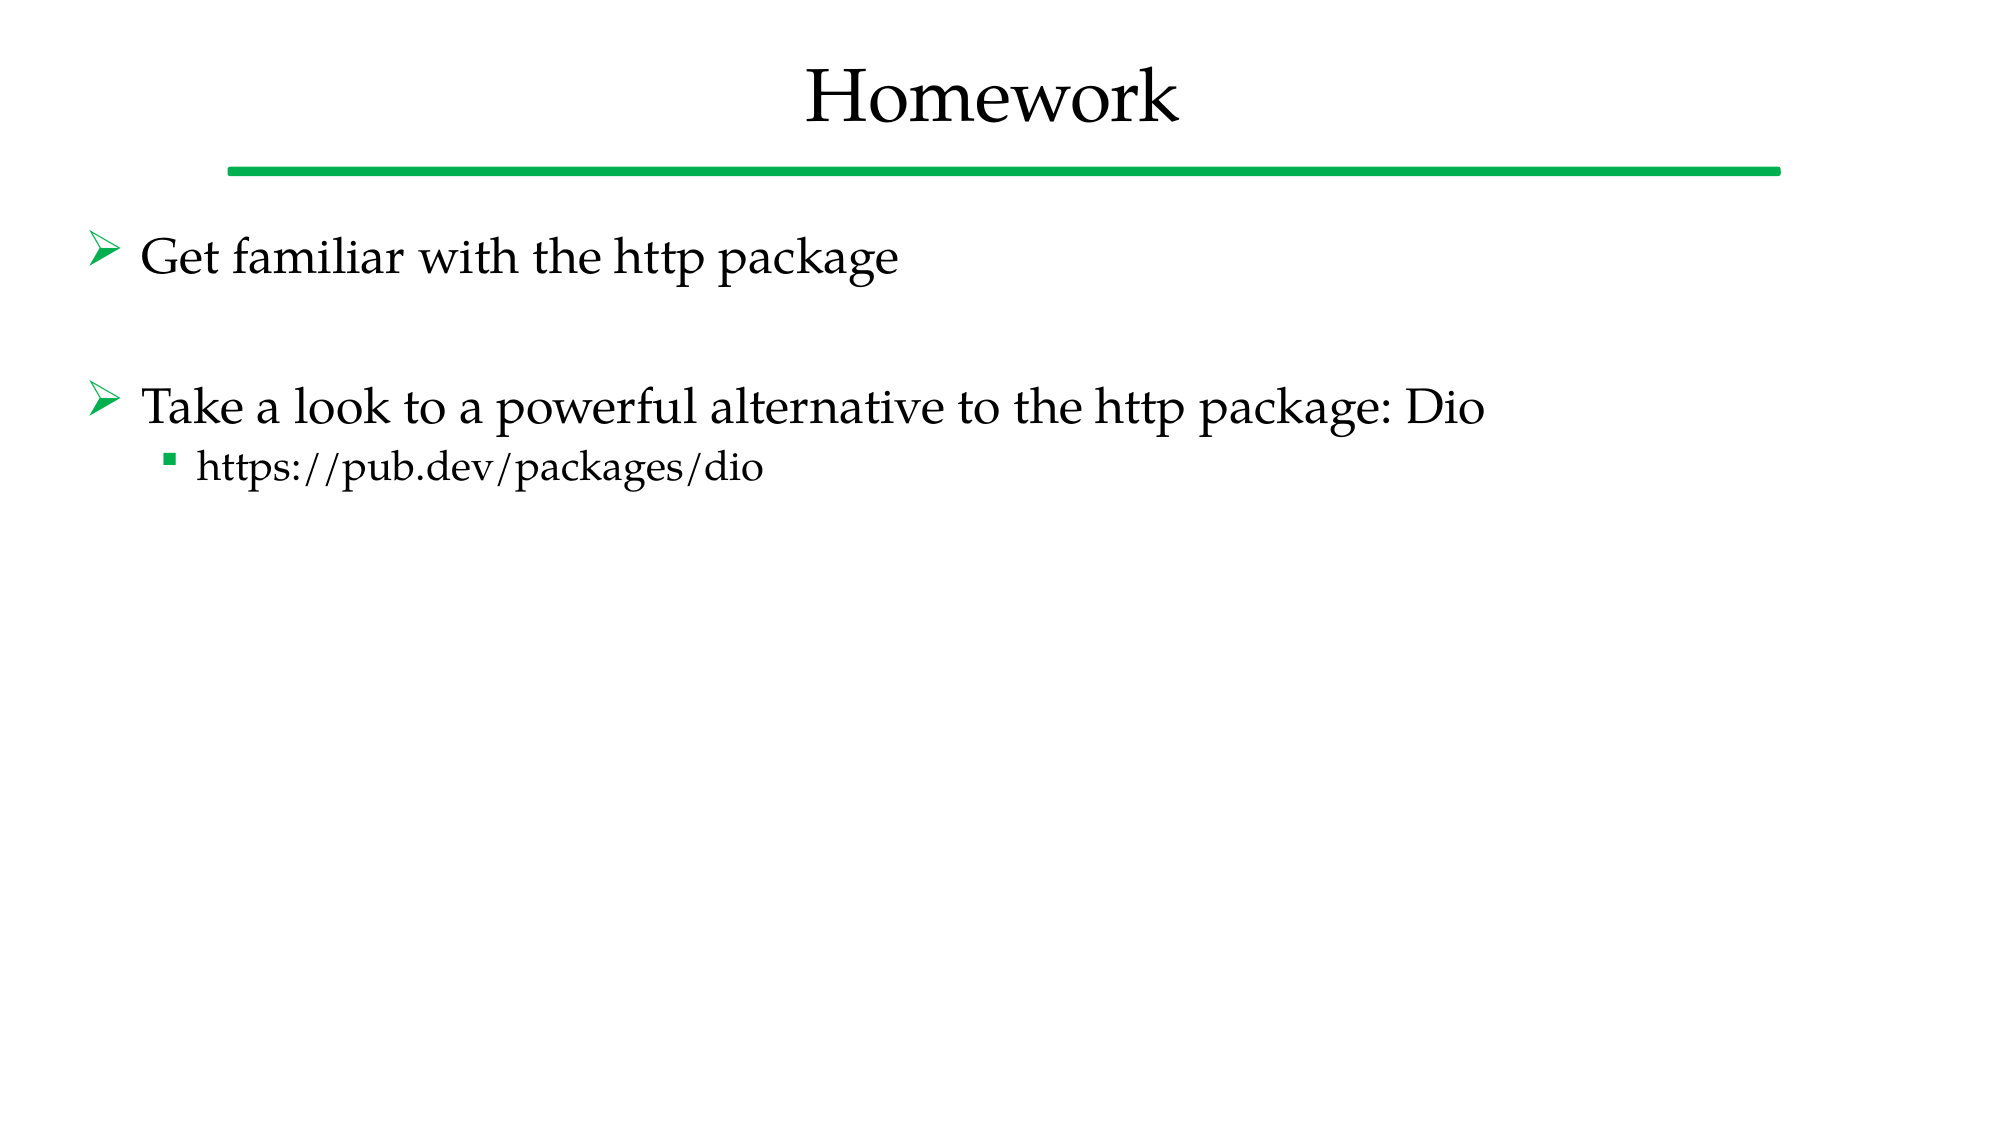

# Homework
Get familiar with the http package

Take a look to a powerful alternative to the http package: Dio
https://pub.dev/packages/dio